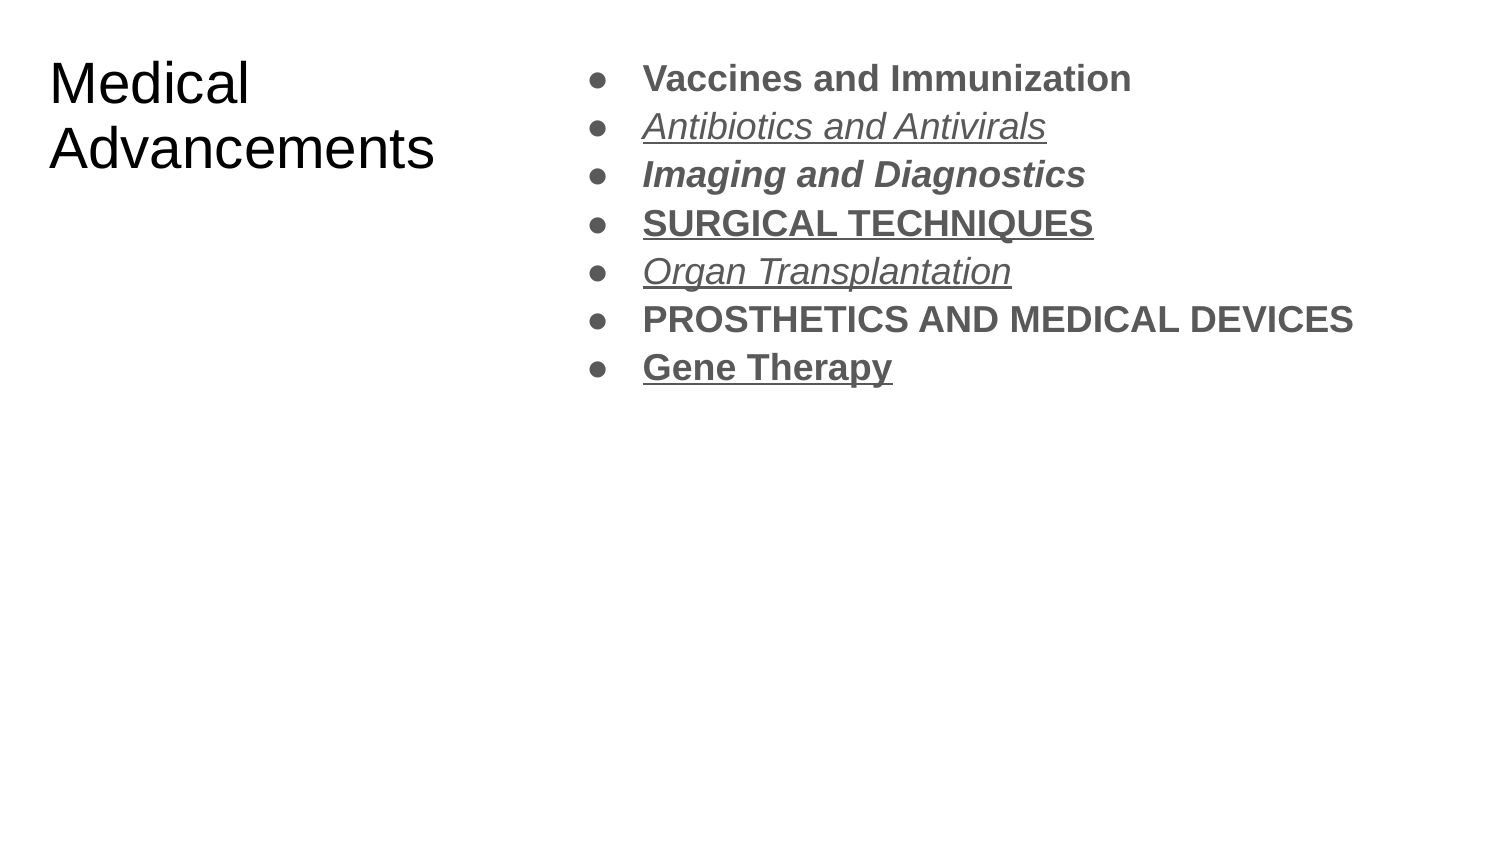

# Medical Advancements
Vaccines and Immunization
Antibiotics and Antivirals
Imaging and Diagnostics
SURGICAL TECHNIQUES
Organ Transplantation
PROSTHETICS AND MEDICAL DEVICES
Gene Therapy